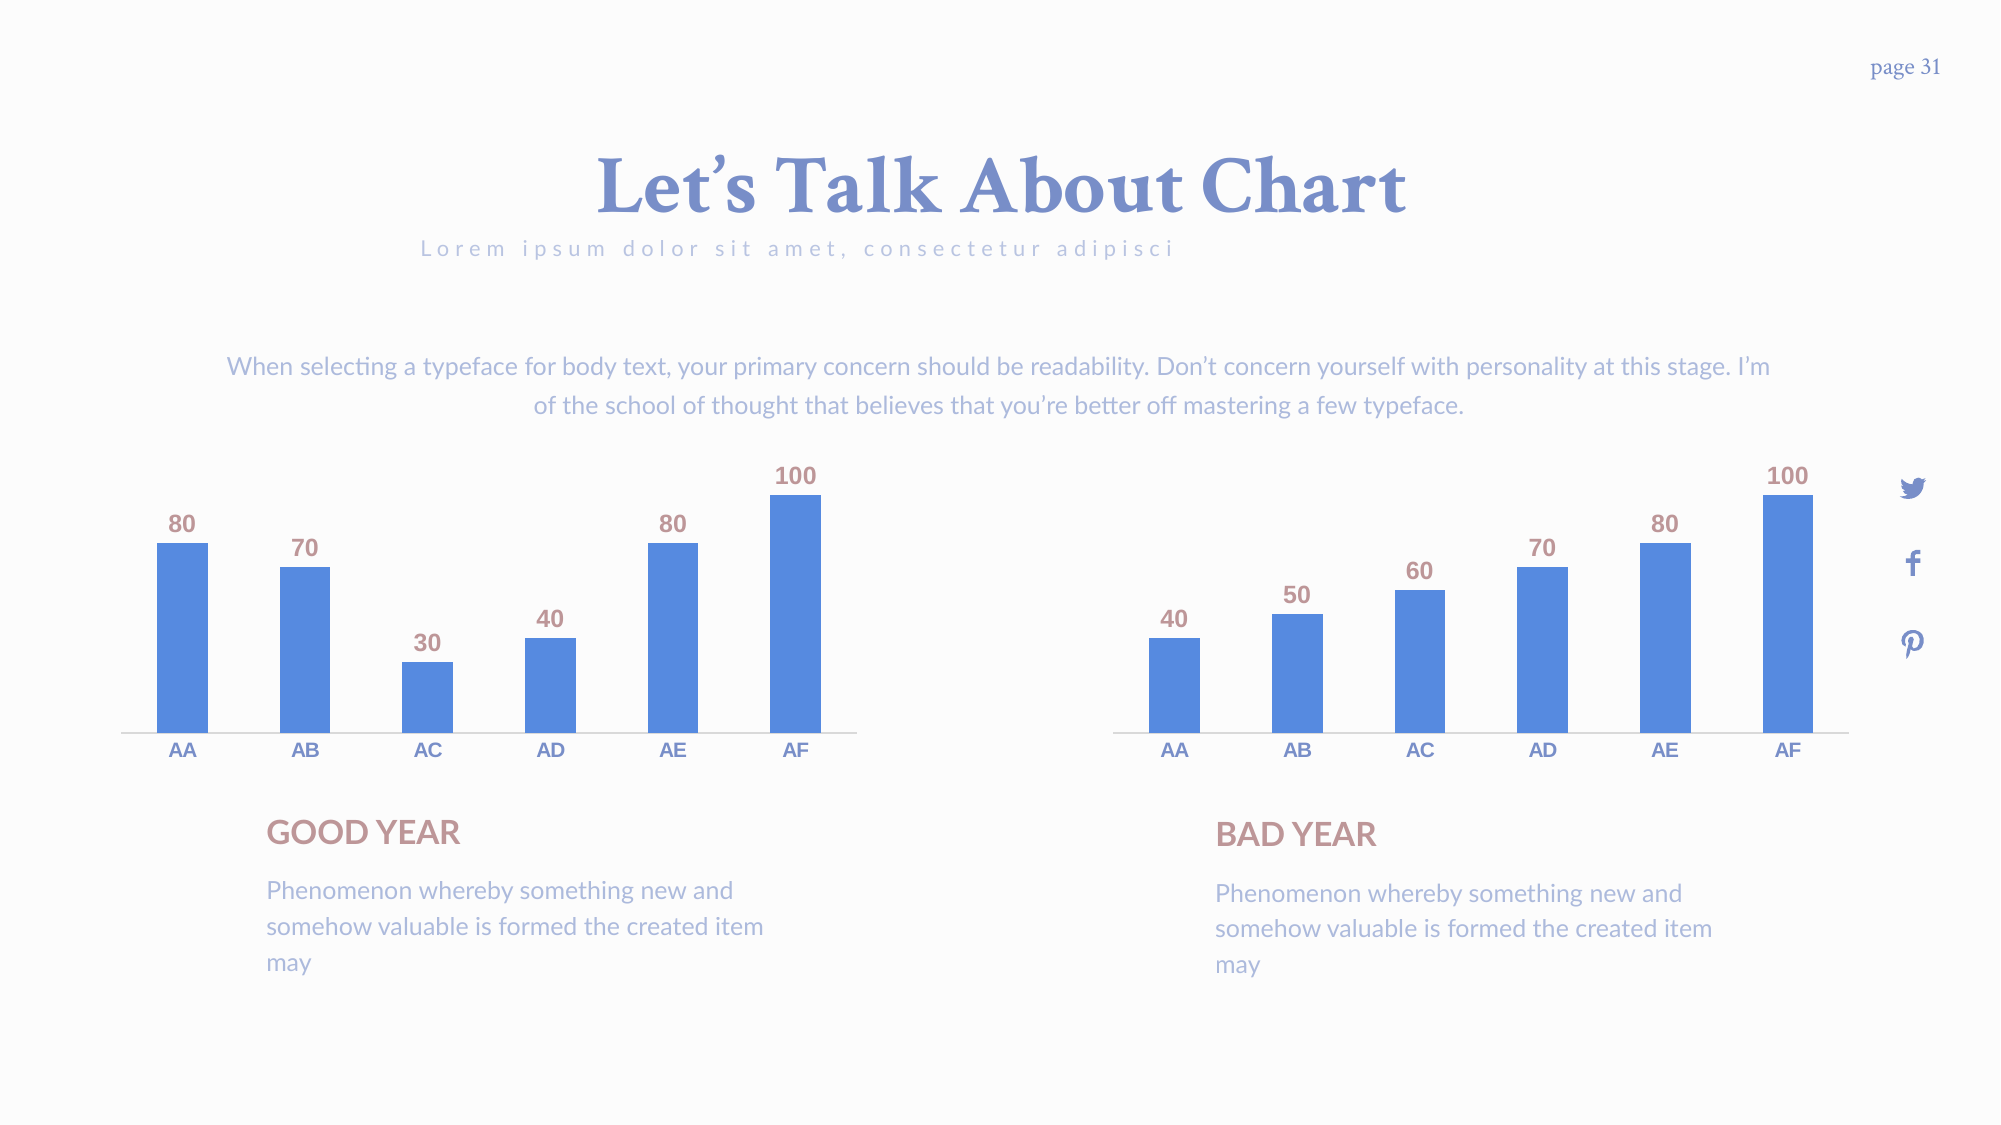

Let’s Talk About Chart
Lorem ipsum dolor sit amet, consectetur adipiscing elit, sed do eiusmod tempor
When selecting a typeface for body text, your primary concern should be readability. Don’t concern yourself with personality at this stage. I’m of the school of thought that believes that you’re better off mastering a few typeface.

### Chart

| Category | Series 1 |
|---|---|
| AA | 80.0 |
| AB | 70.0 |
| AC | 30.0 |
| AD | 40.0 |
| AE | 80.0 |
| AF | 100.0 |

### Chart

| Category | Series 1 |
|---|---|
| AA | 40.0 |
| AB | 50.0 |
| AC | 60.0 |
| AD | 70.0 |
| AE | 80.0 |
| AF | 100.0 |
GOOD YEAR
Phenomenon whereby something new and somehow valuable is formed the created item may
BAD YEAR
Phenomenon whereby something new and somehow valuable is formed the created item may